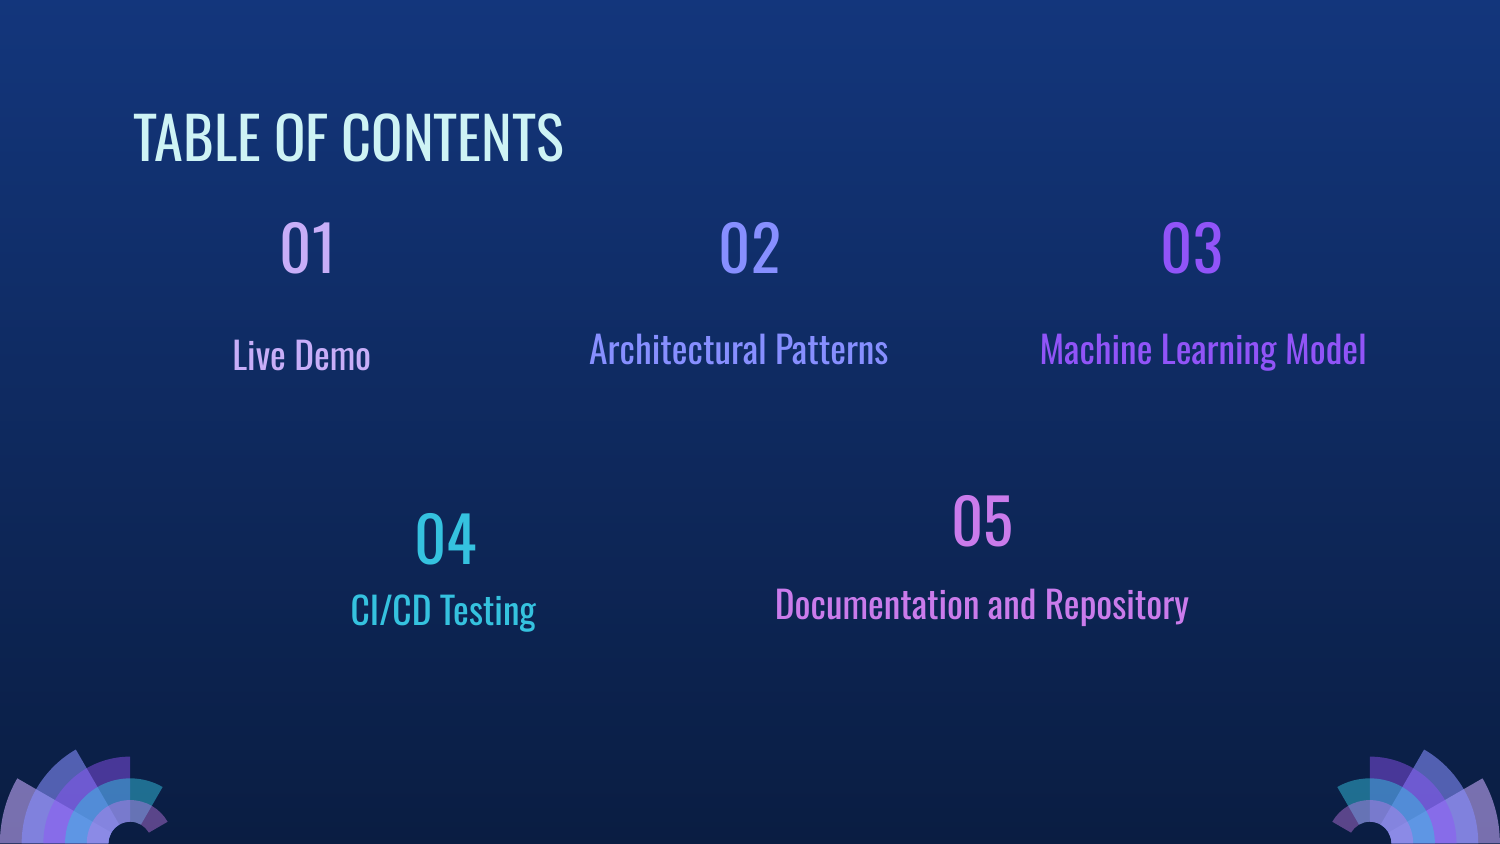

# TABLE OF CONTENTS
01
02
03
Architectural Patterns
Machine Learning Model
Live Demo
05
04
Documentation and Repository
CI/CD Testing